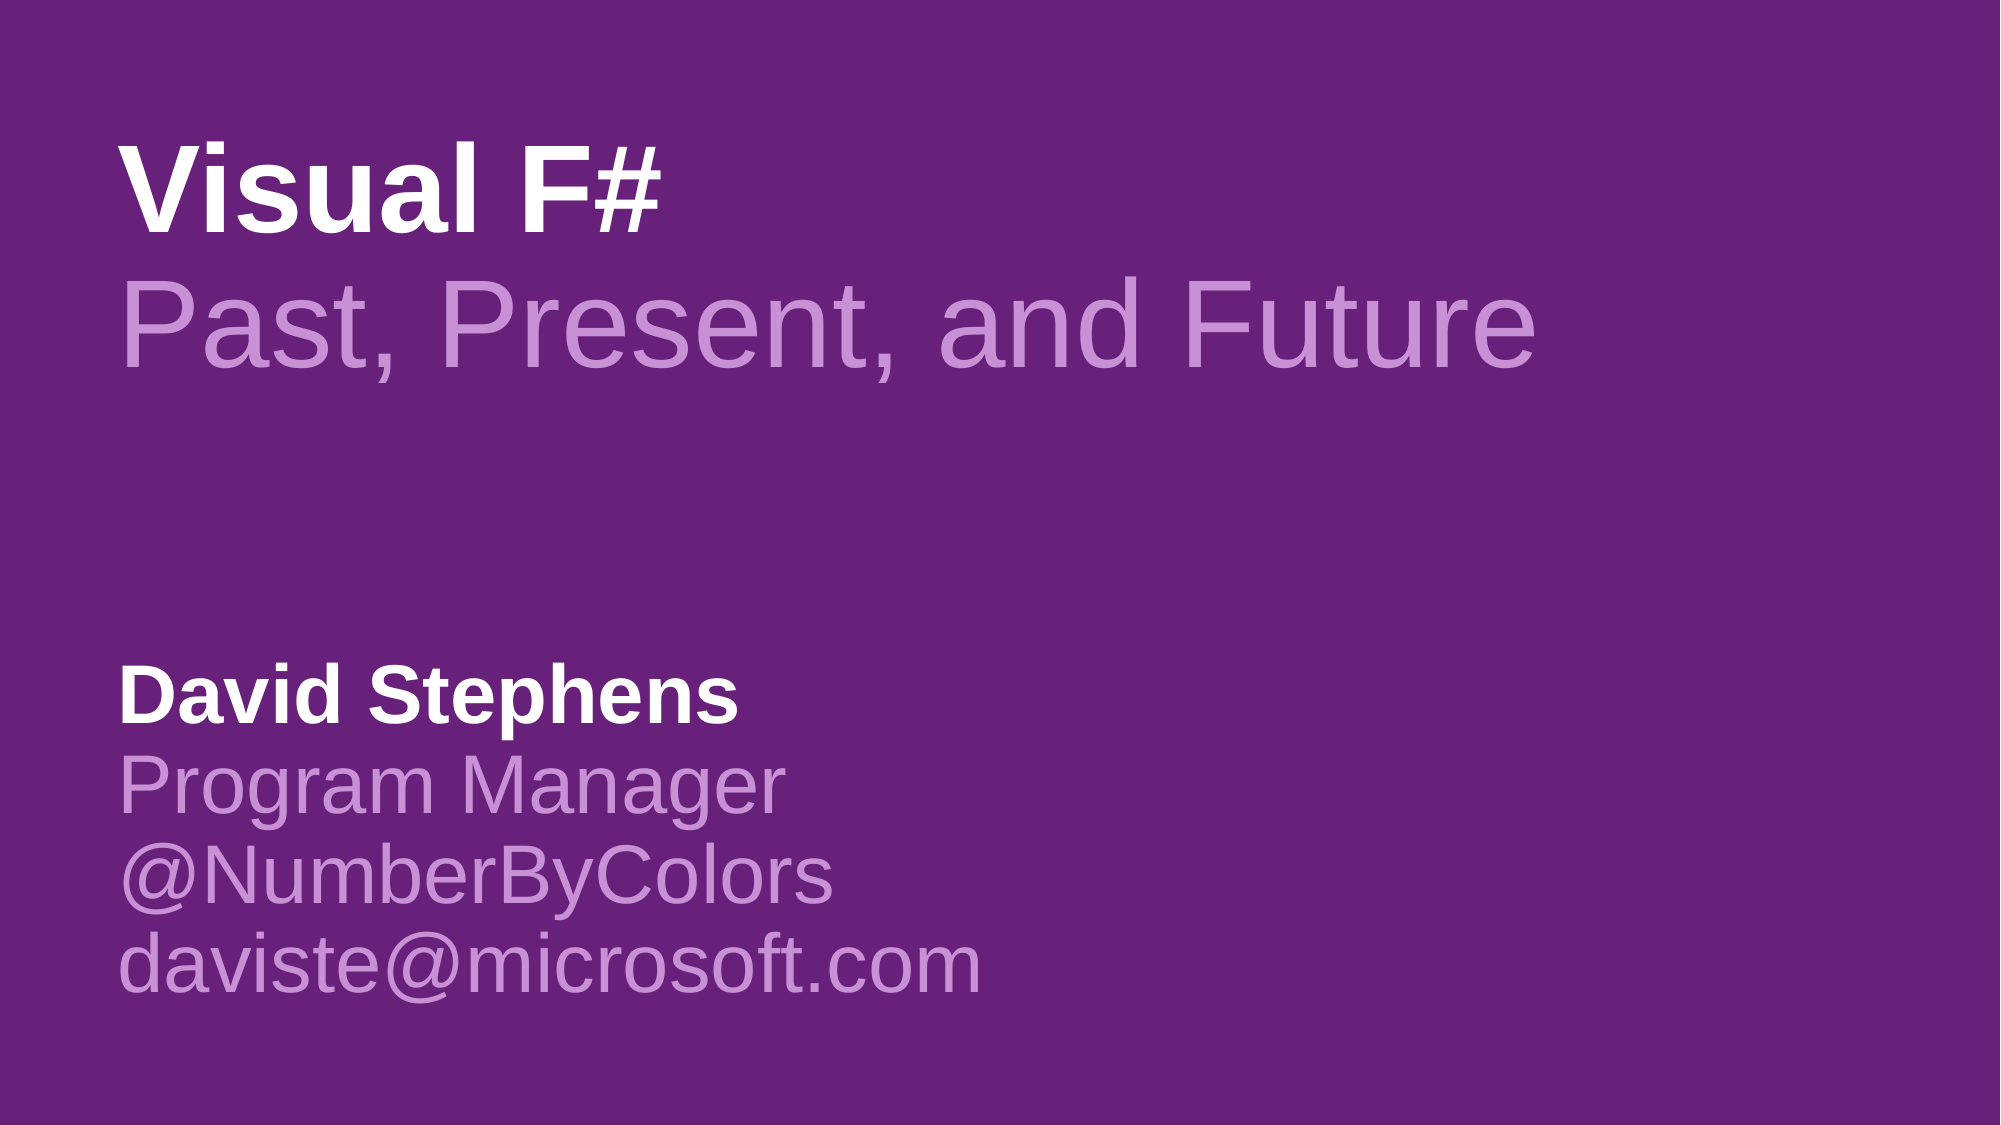

# Visual F# Past, Present, and Future
David Stephens
Program Manager
@NumberByColors
daviste@microsoft.com